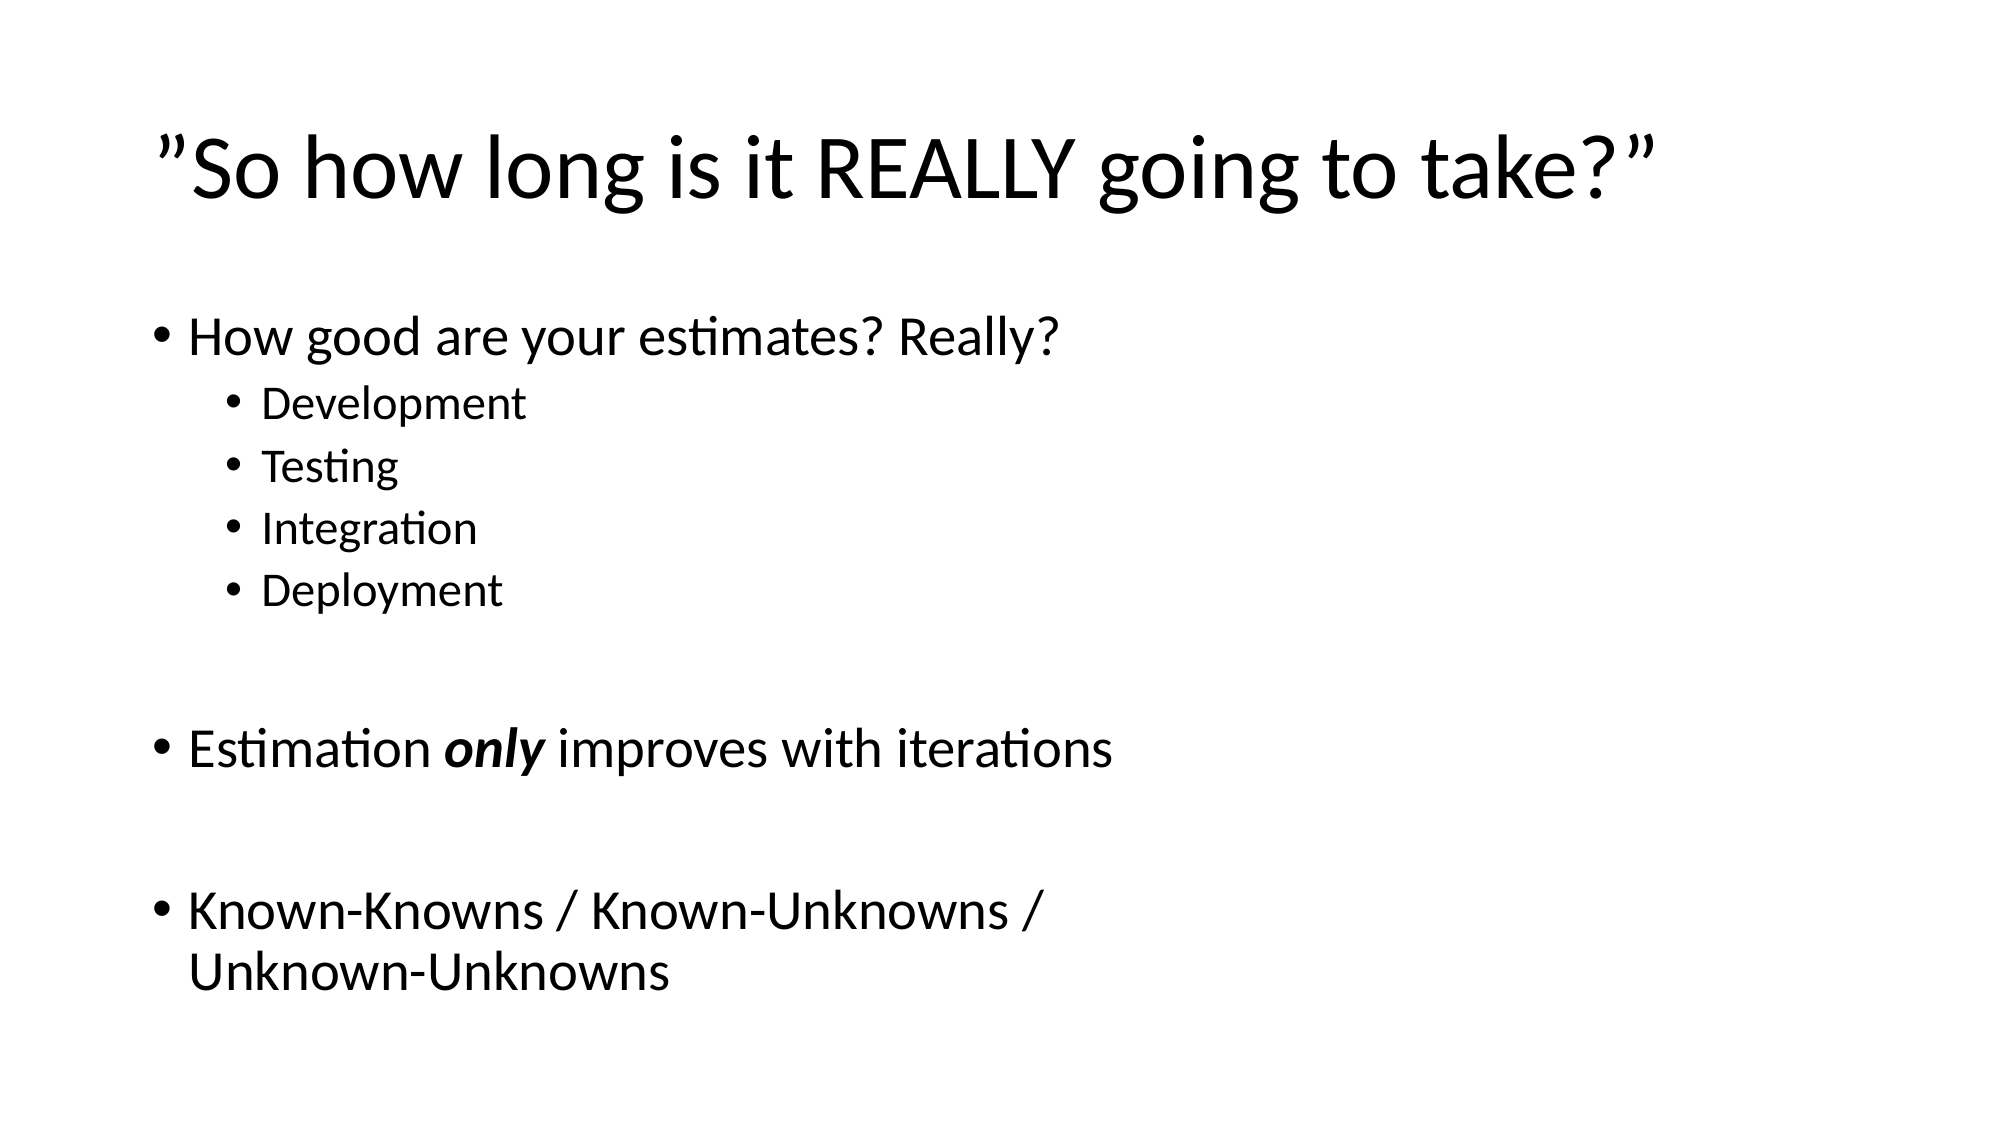

# ”So how long is it REALLY going to take?”
How good are your estimates? Really?
Development
Testing
Integration
Deployment

Estimation only improves with iterations

Known-Knowns / Known-Unknowns /
Unknown-Unknowns